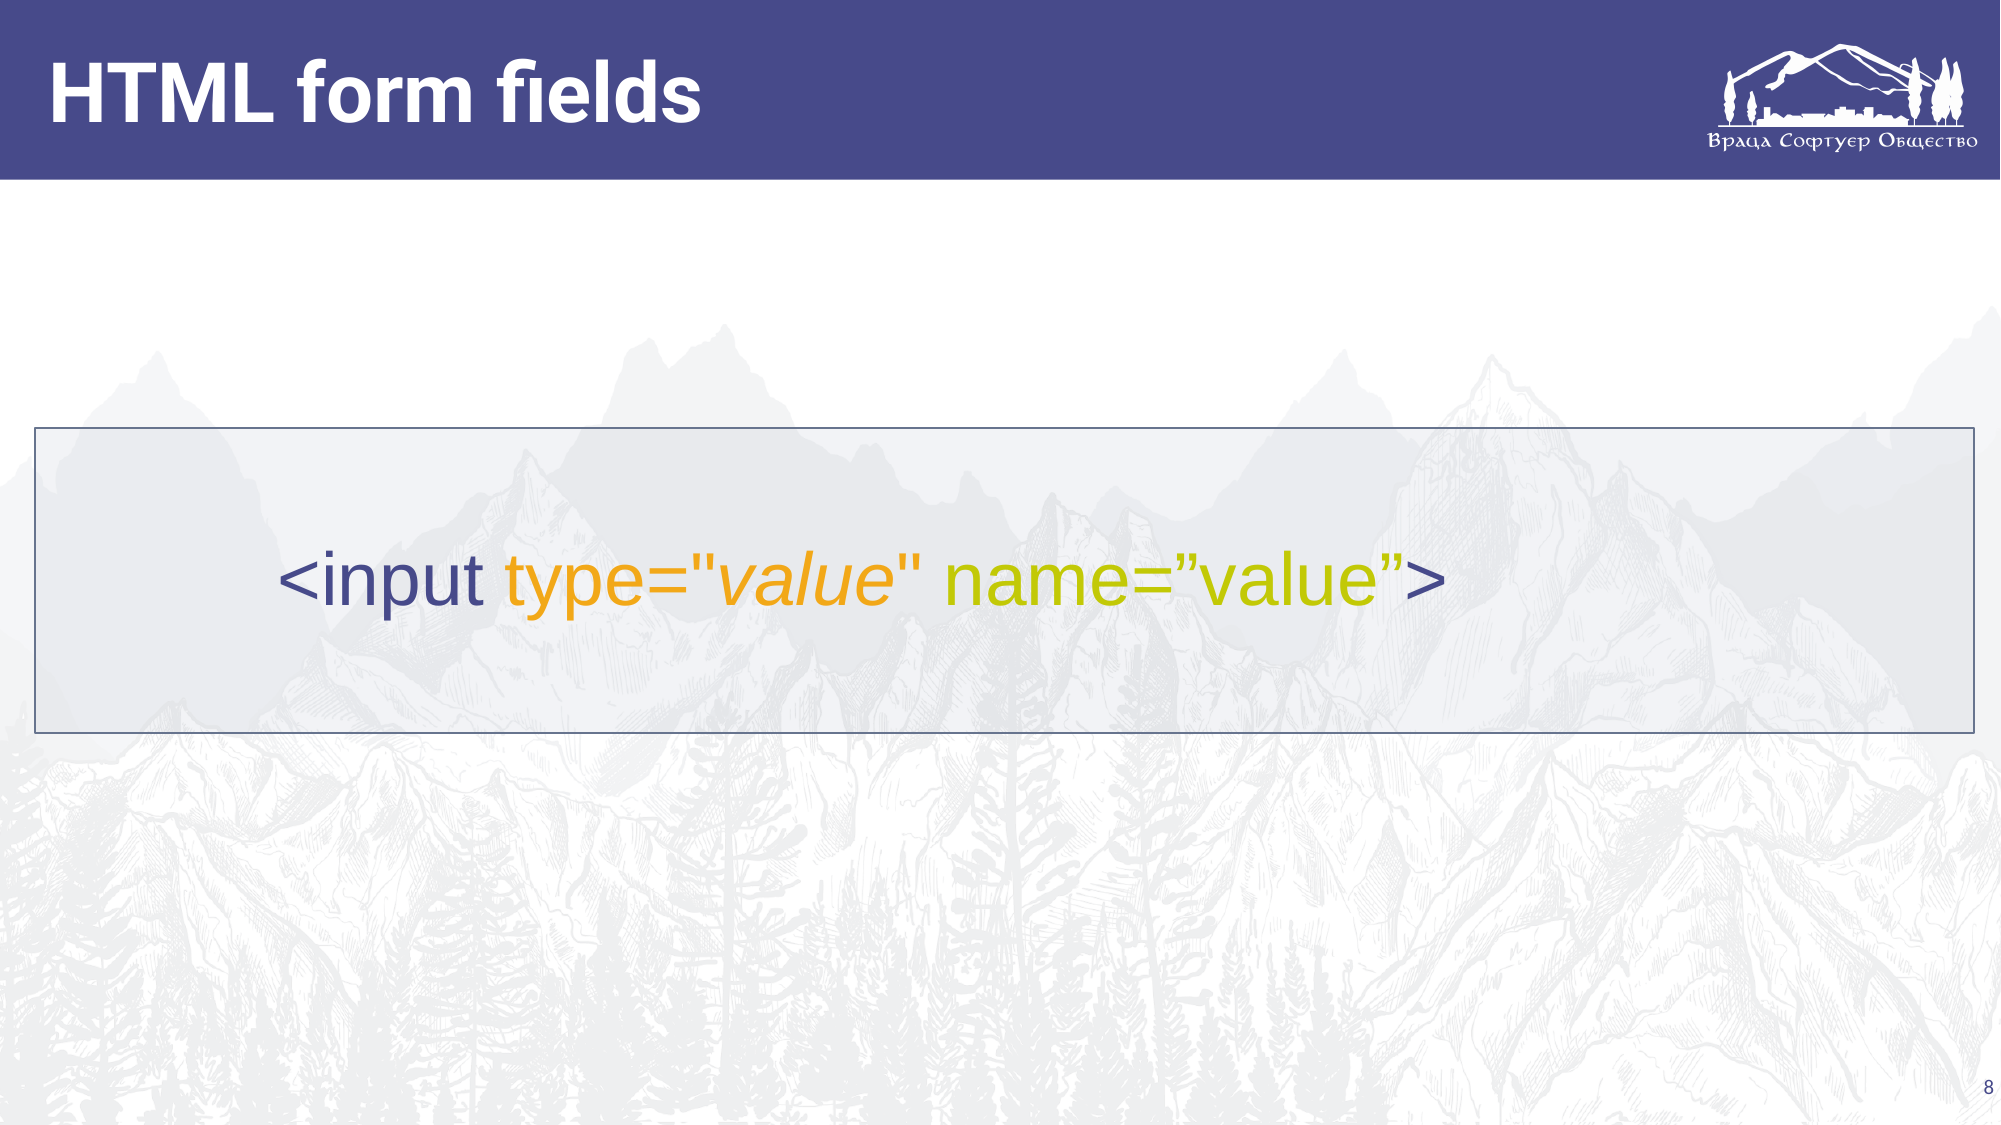

# HTML form fields

<input type="value" name=”value”>

8